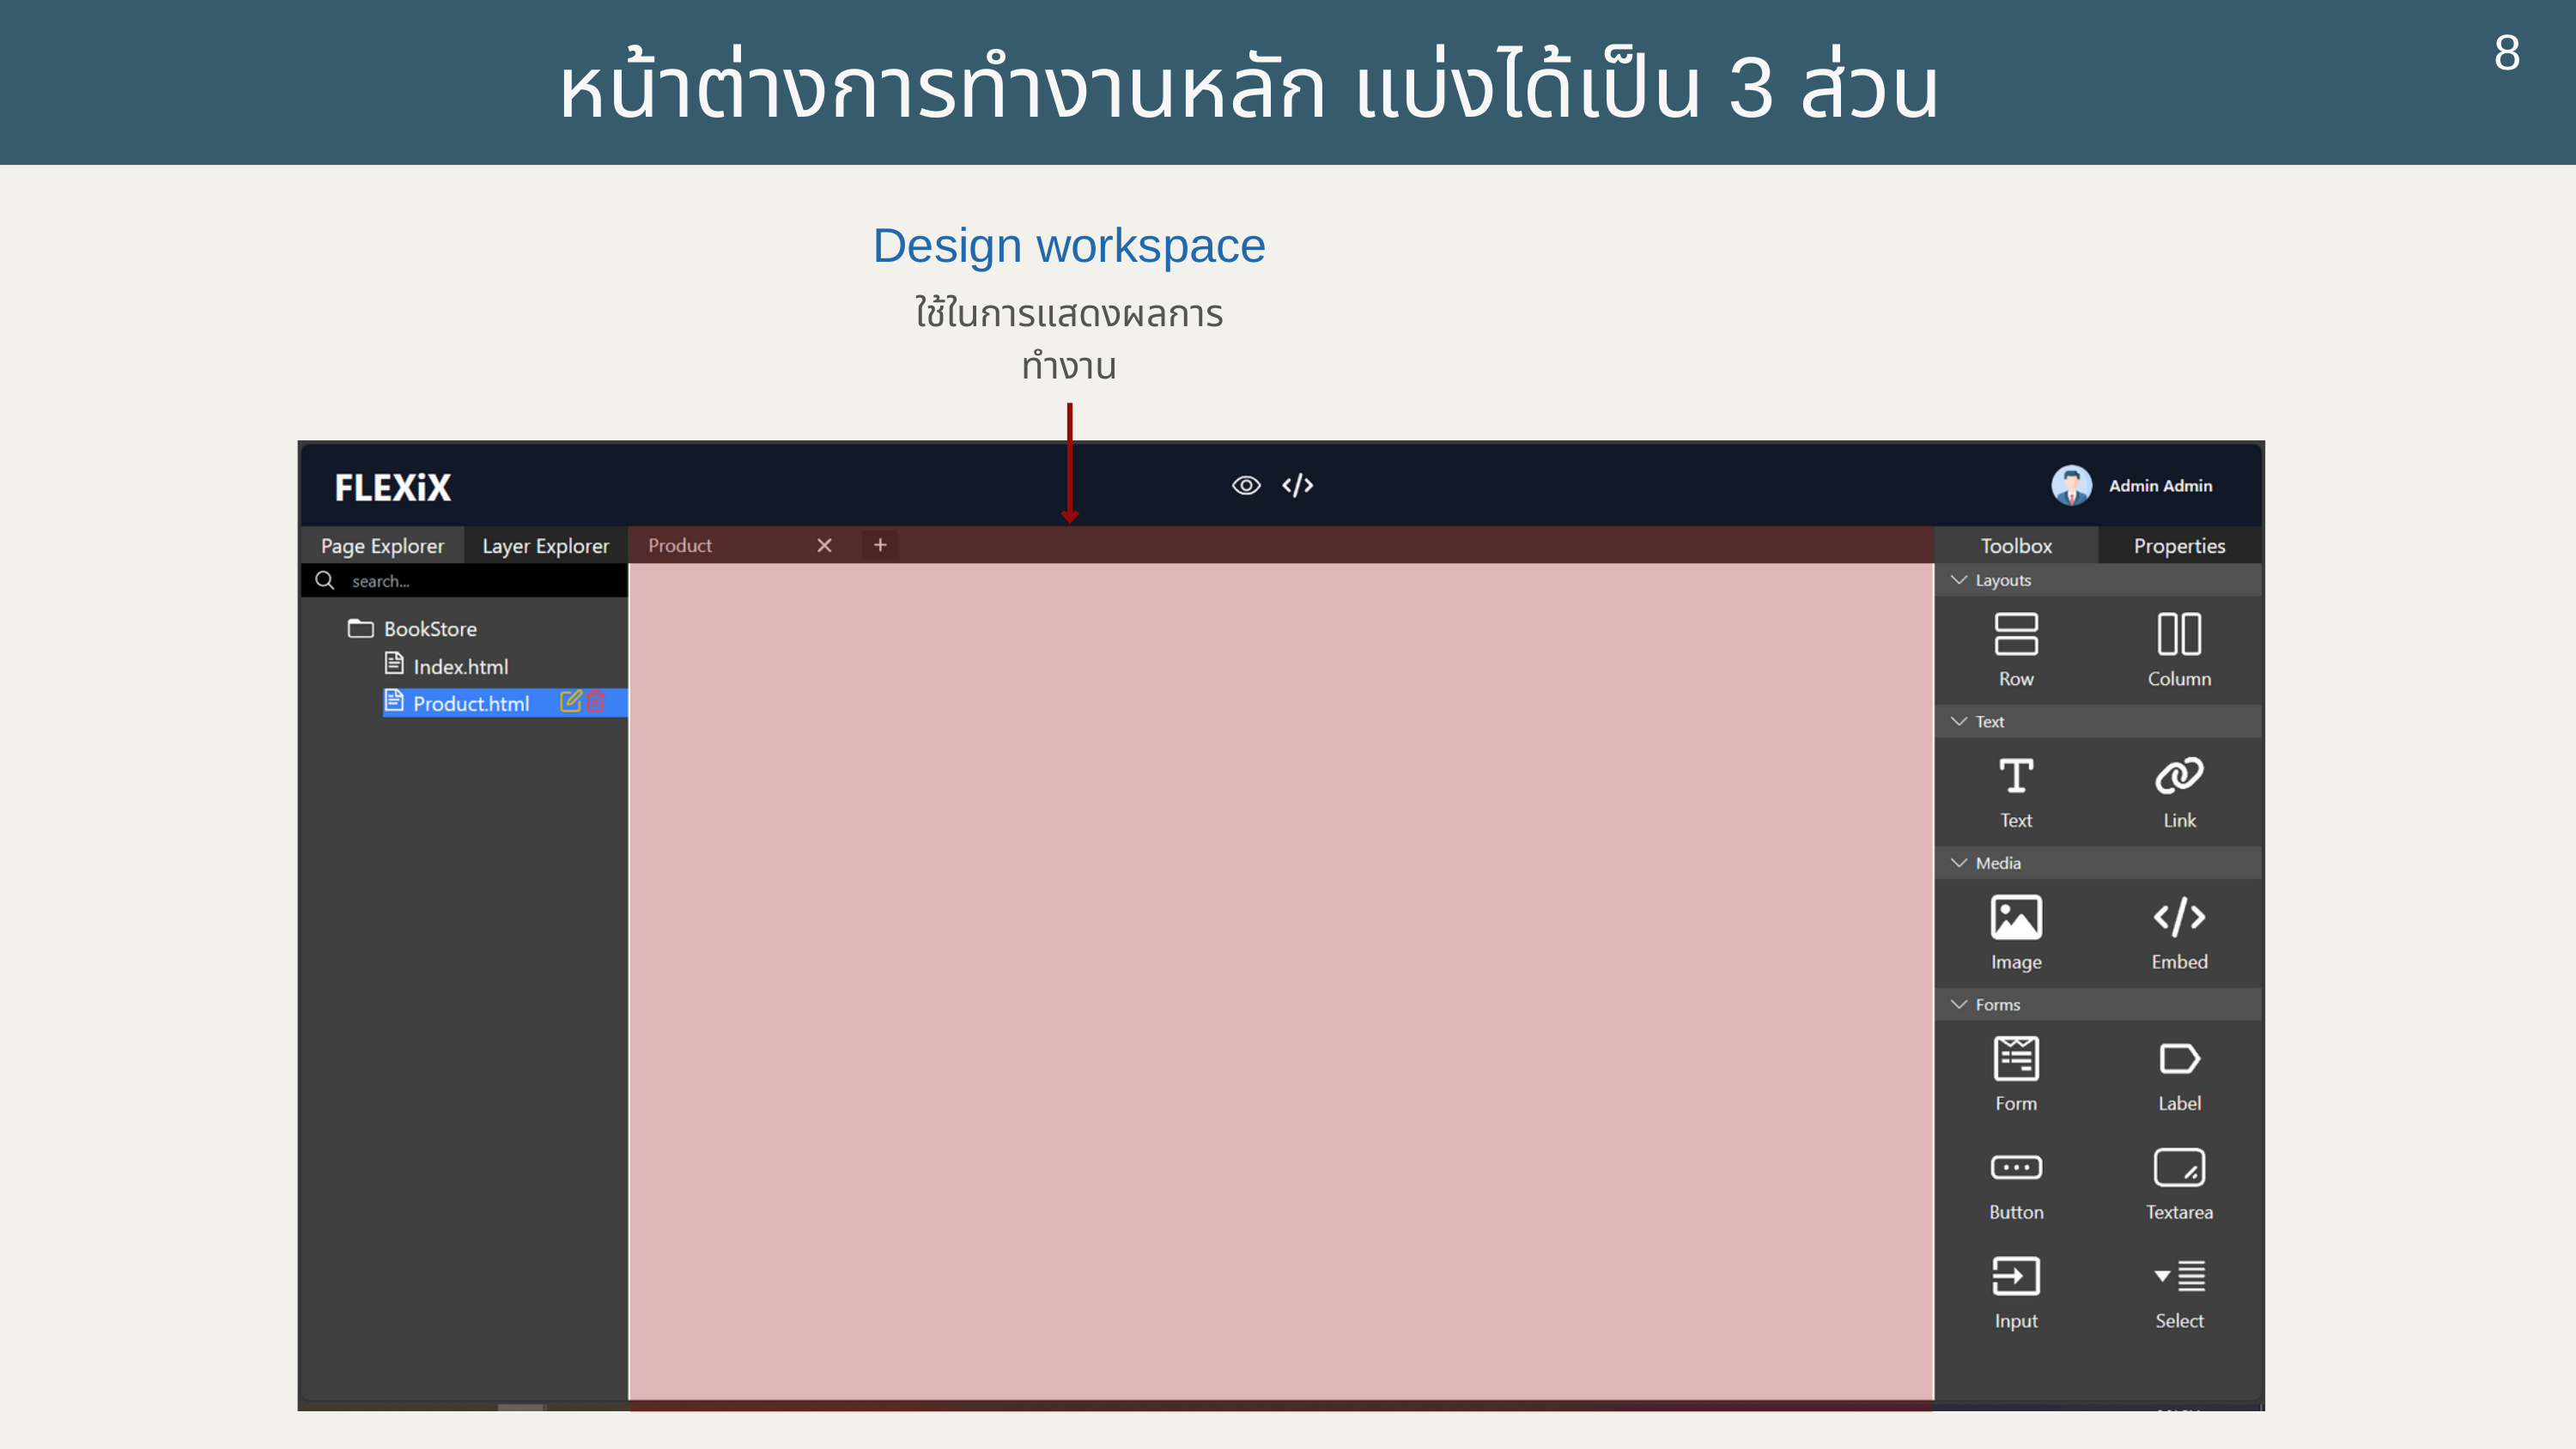

8
หน้าต่างการทำงานหลัก แบ่งได้เป็น 3 ส่วน
Design workspace
ใช้ในการแสดงผลการทำงาน